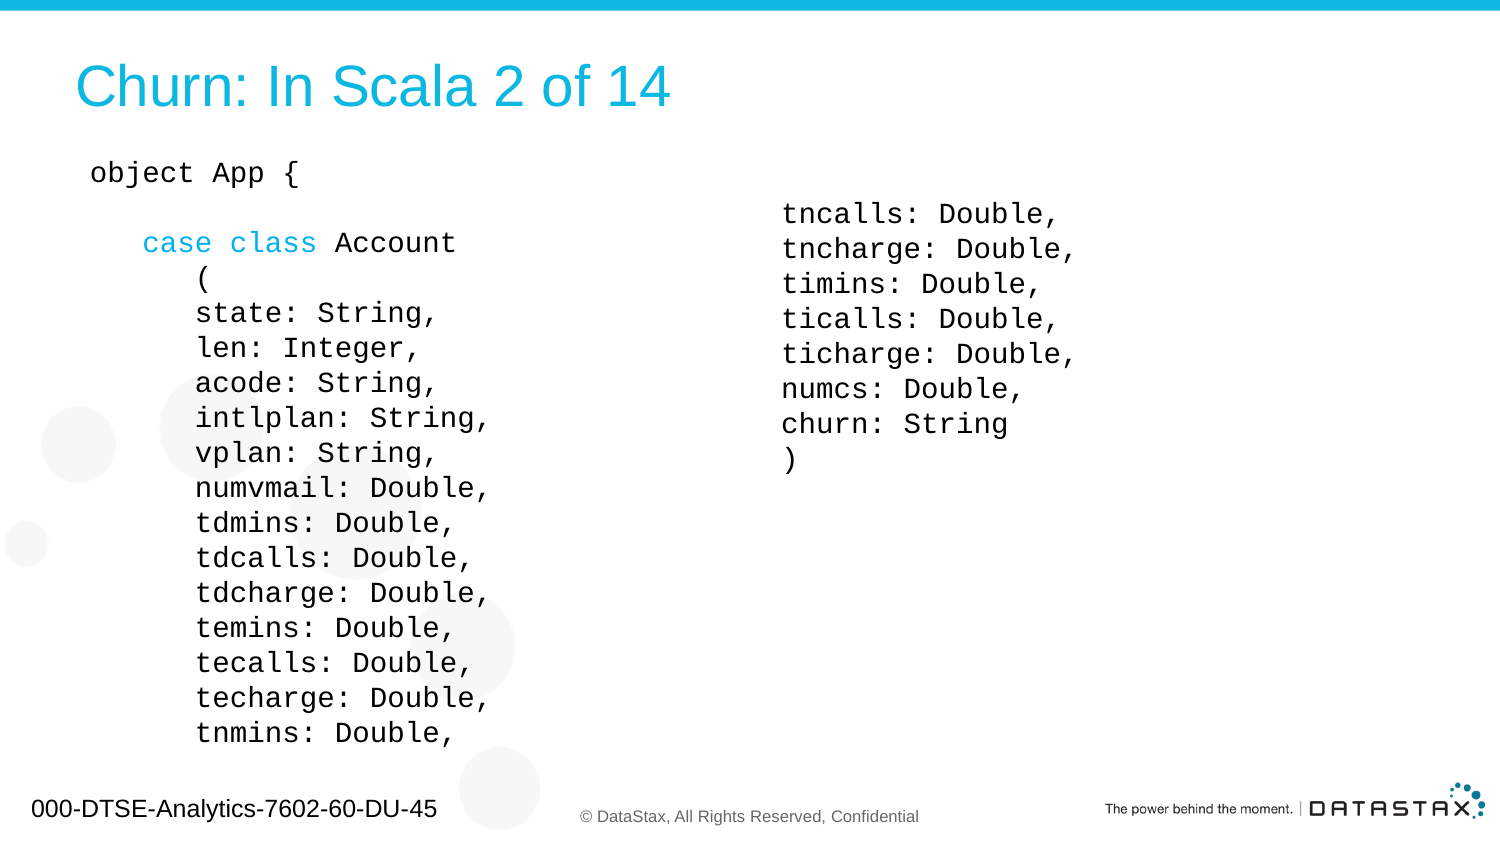

# Churn: In Scala 2 of 14
object App {

   case class Account
      (
      state: String,
      len: Integer,
      acode: String,
      intlplan: String,
      vplan: String,
      numvmail: Double,
      tdmins: Double,
      tdcalls: Double,
      tdcharge: Double,
      temins: Double,
      tecalls: Double,
      techarge: Double,
      tnmins: Double,
      tncalls: Double,
      tncharge: Double,
      timins: Double,
      ticalls: Double,
      ticharge: Double,
      numcs: Double,
      churn: String
      )
000-DTSE-Analytics-7602-60-DU-45